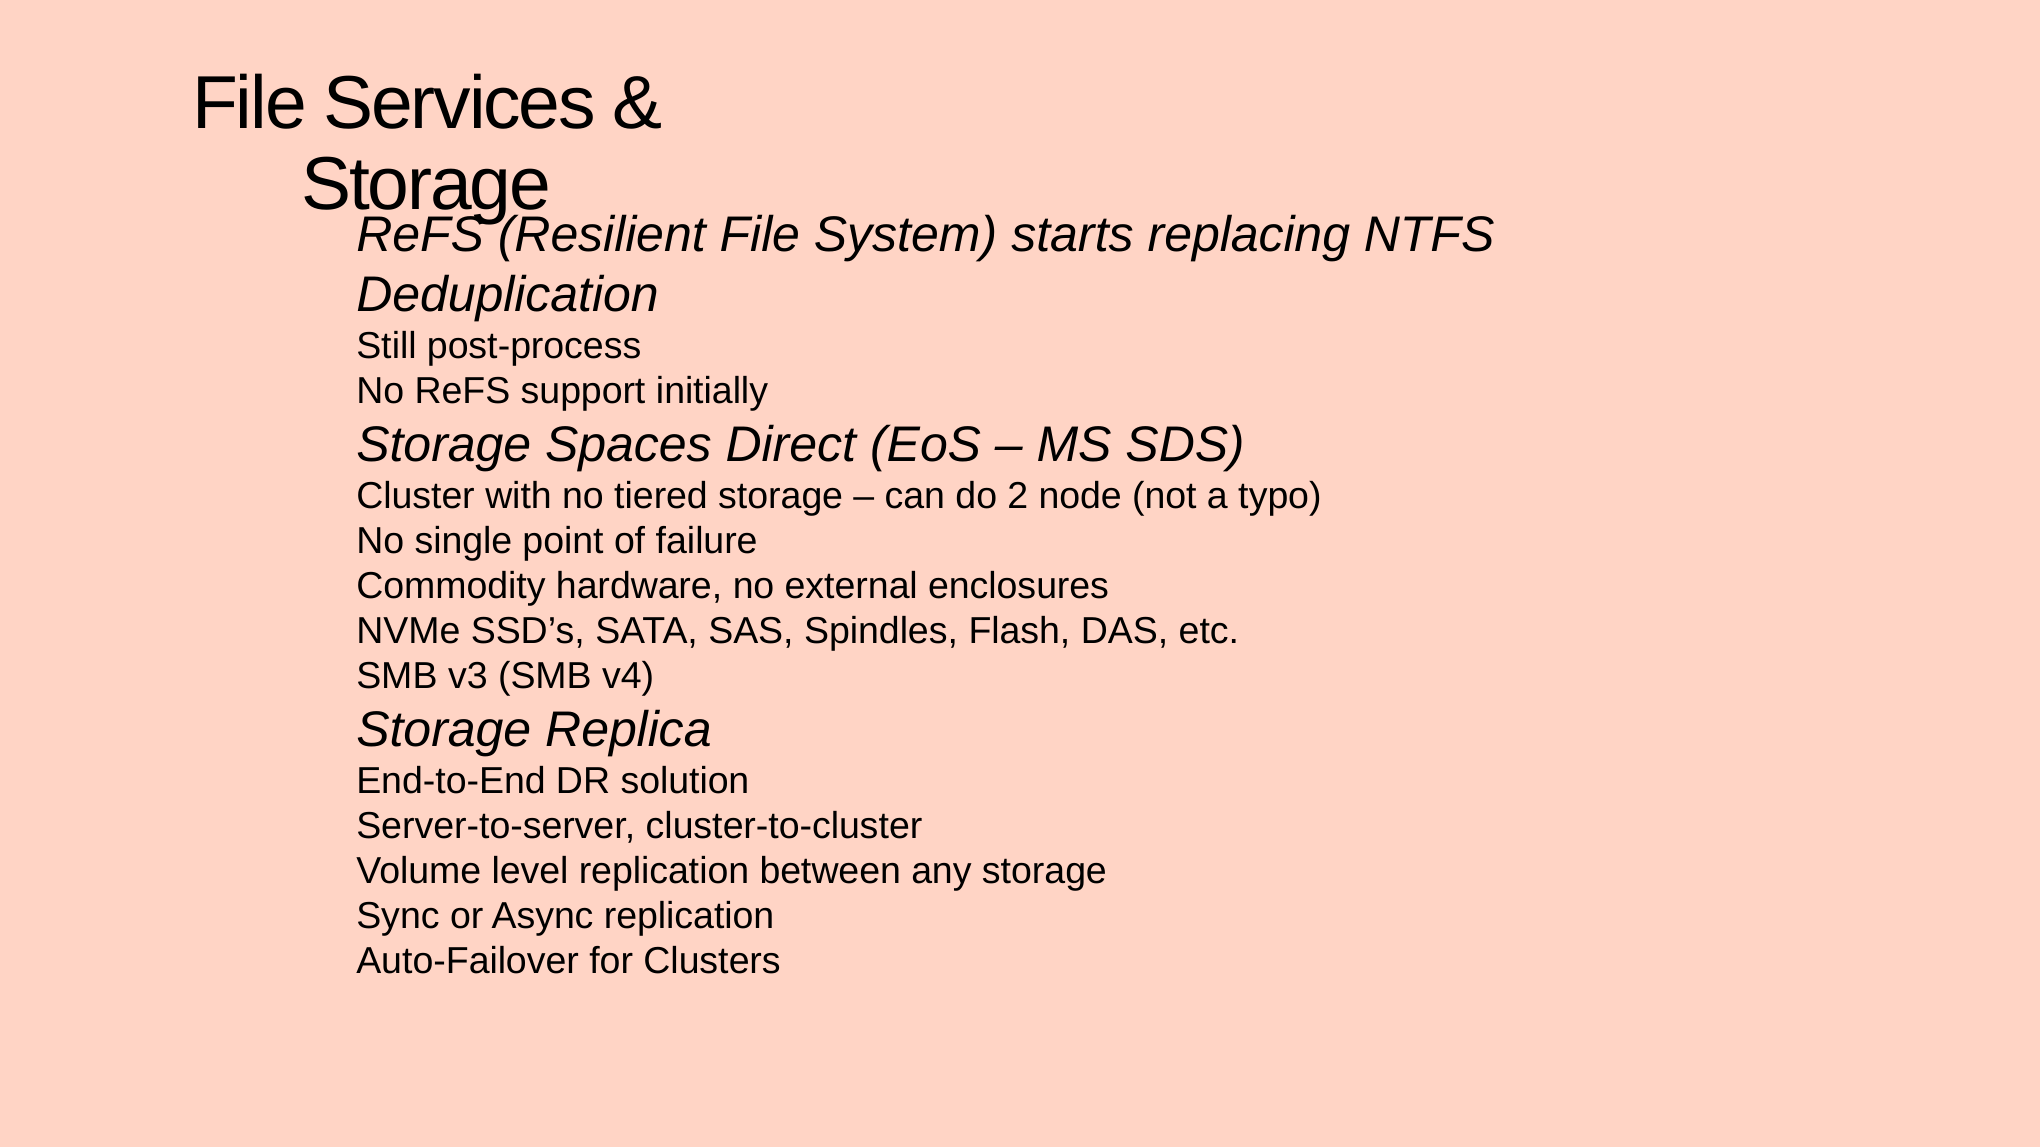

# File Services & Storage
ReFS (Resilient File System) starts replacing NTFS
Deduplication
Still post-process
No ReFS support initially
Storage Spaces Direct (EoS – MS SDS)
Cluster with no tiered storage – can do 2 node (not a typo)
No single point of failure
Commodity hardware, no external enclosures
NVMe SSD’s, SATA, SAS, Spindles, Flash, DAS, etc.
SMB v3 (SMB v4)
Storage Replica
End-to-End DR solution
Server-to-server, cluster-to-cluster
Volume level replication between any storage
Sync or Async replication
Auto-Failover for Clusters